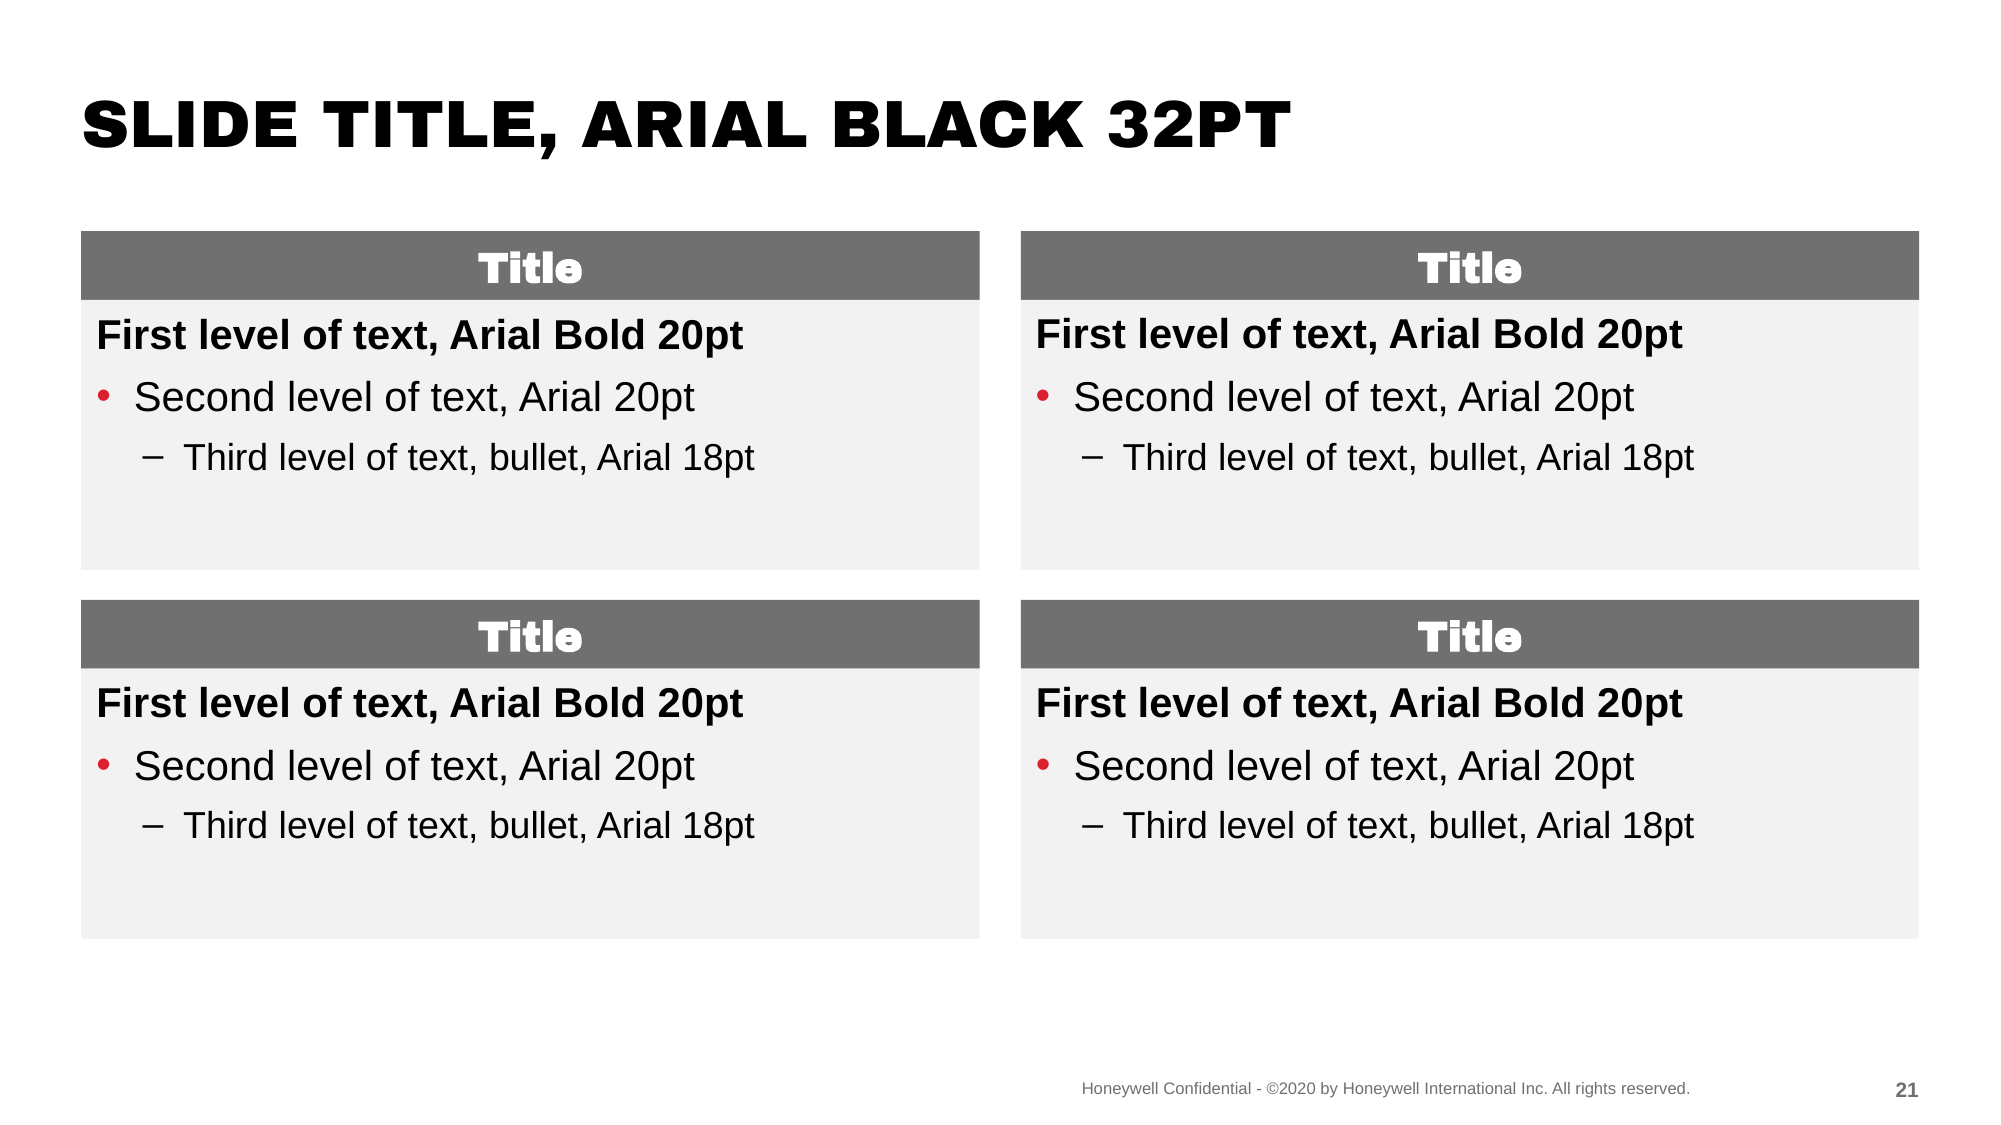

# Slide Title, Arial Black 32pt
Title
Title
First level of text, Arial Bold 20pt
Second level of text, Arial 20pt
Third level of text, bullet, Arial 18pt
First level of text, Arial Bold 20pt
Second level of text, Arial 20pt
Third level of text, bullet, Arial 18pt
Title
Title
First level of text, Arial Bold 20pt
Second level of text, Arial 20pt
Third level of text, bullet, Arial 18pt
First level of text, Arial Bold 20pt
Second level of text, Arial 20pt
Third level of text, bullet, Arial 18pt

21